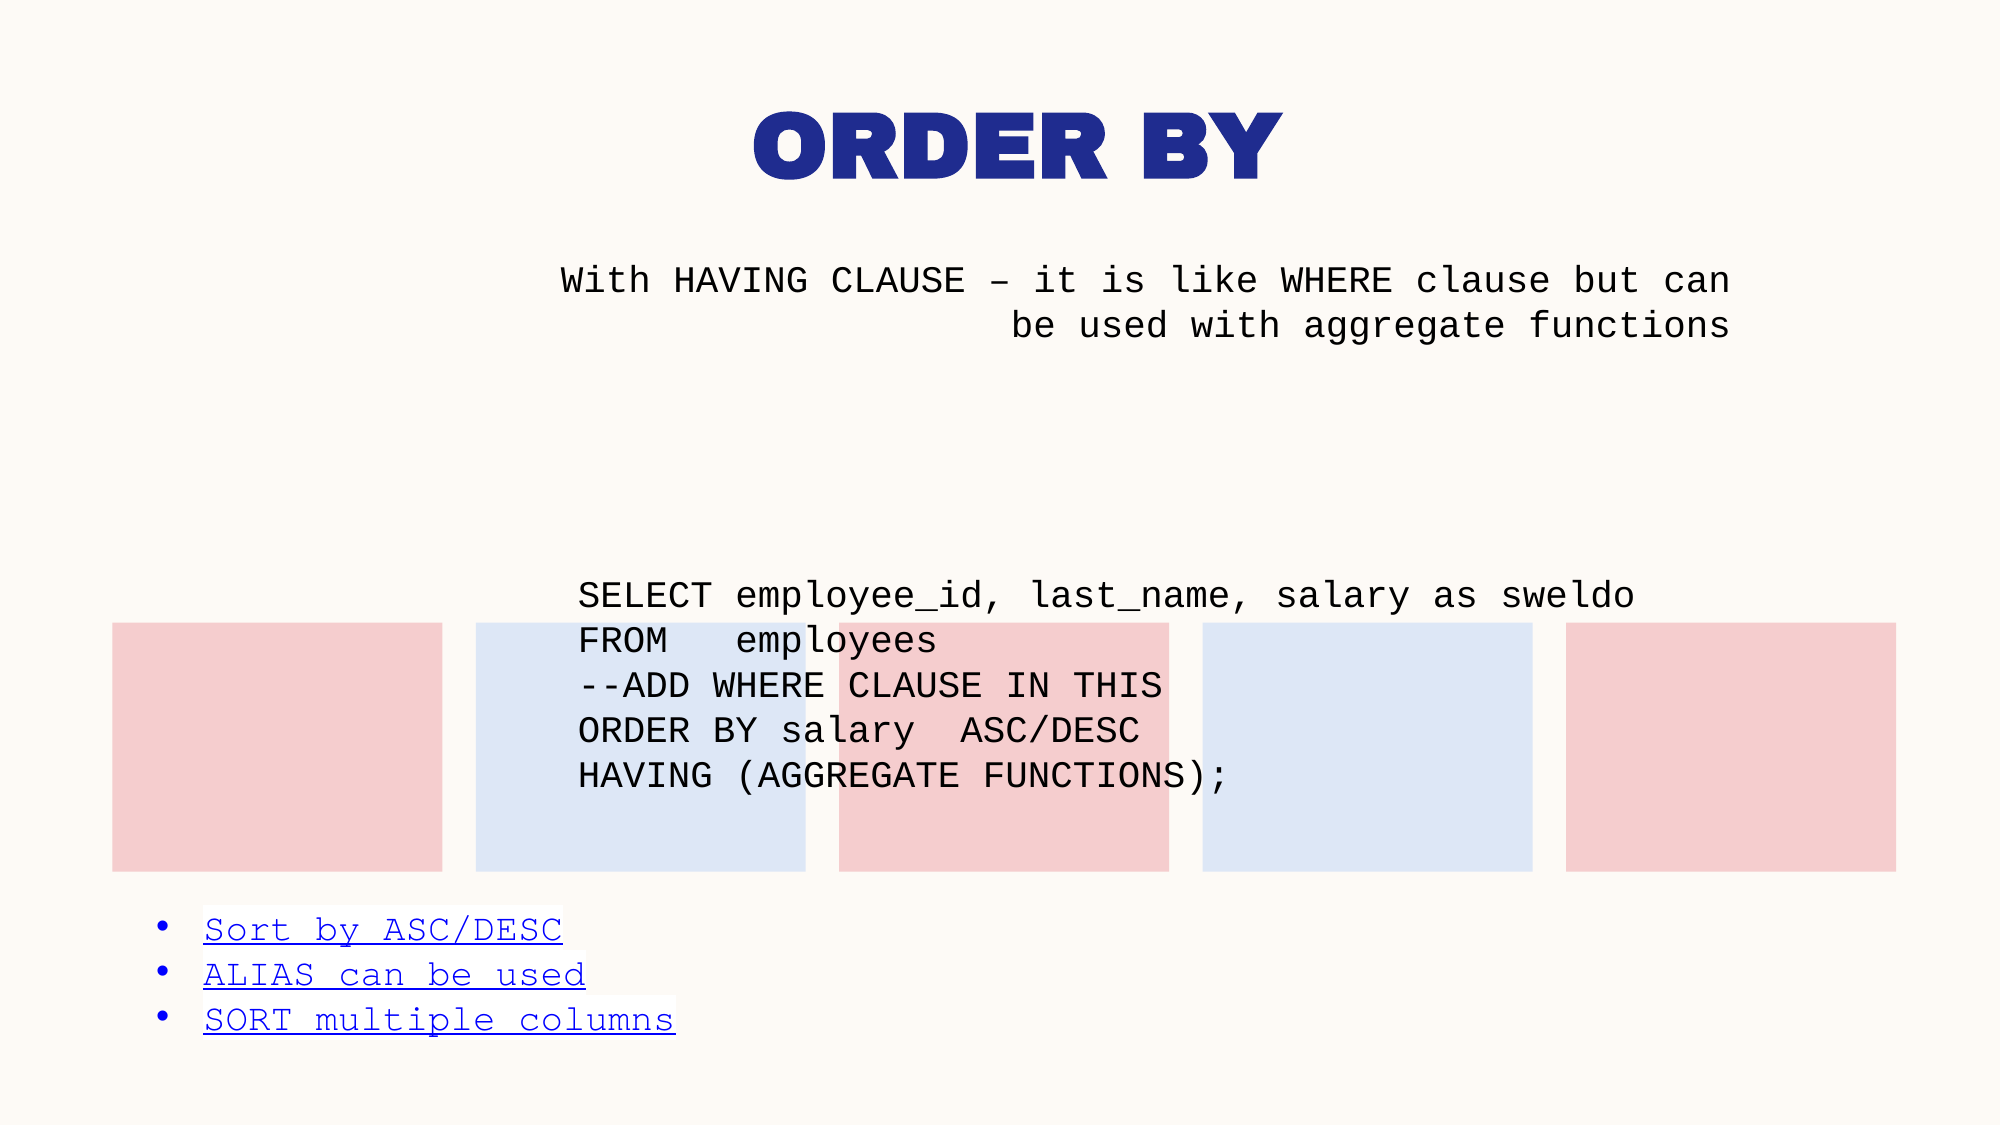

# ORDER BY
With HAVING CLAUSE – it is like WHERE clause but can   be used with aggregate functions
SELECT employee_id, last_name, salary as sweldo
FROM   employees
--ADD WHERE CLAUSE IN THIS
ORDER BY salary  ASC/DESC
HAVING (AGGREGATE FUNCTIONS);
Sort by ASC/DESC
ALIAS can be used
SORT multiple columns